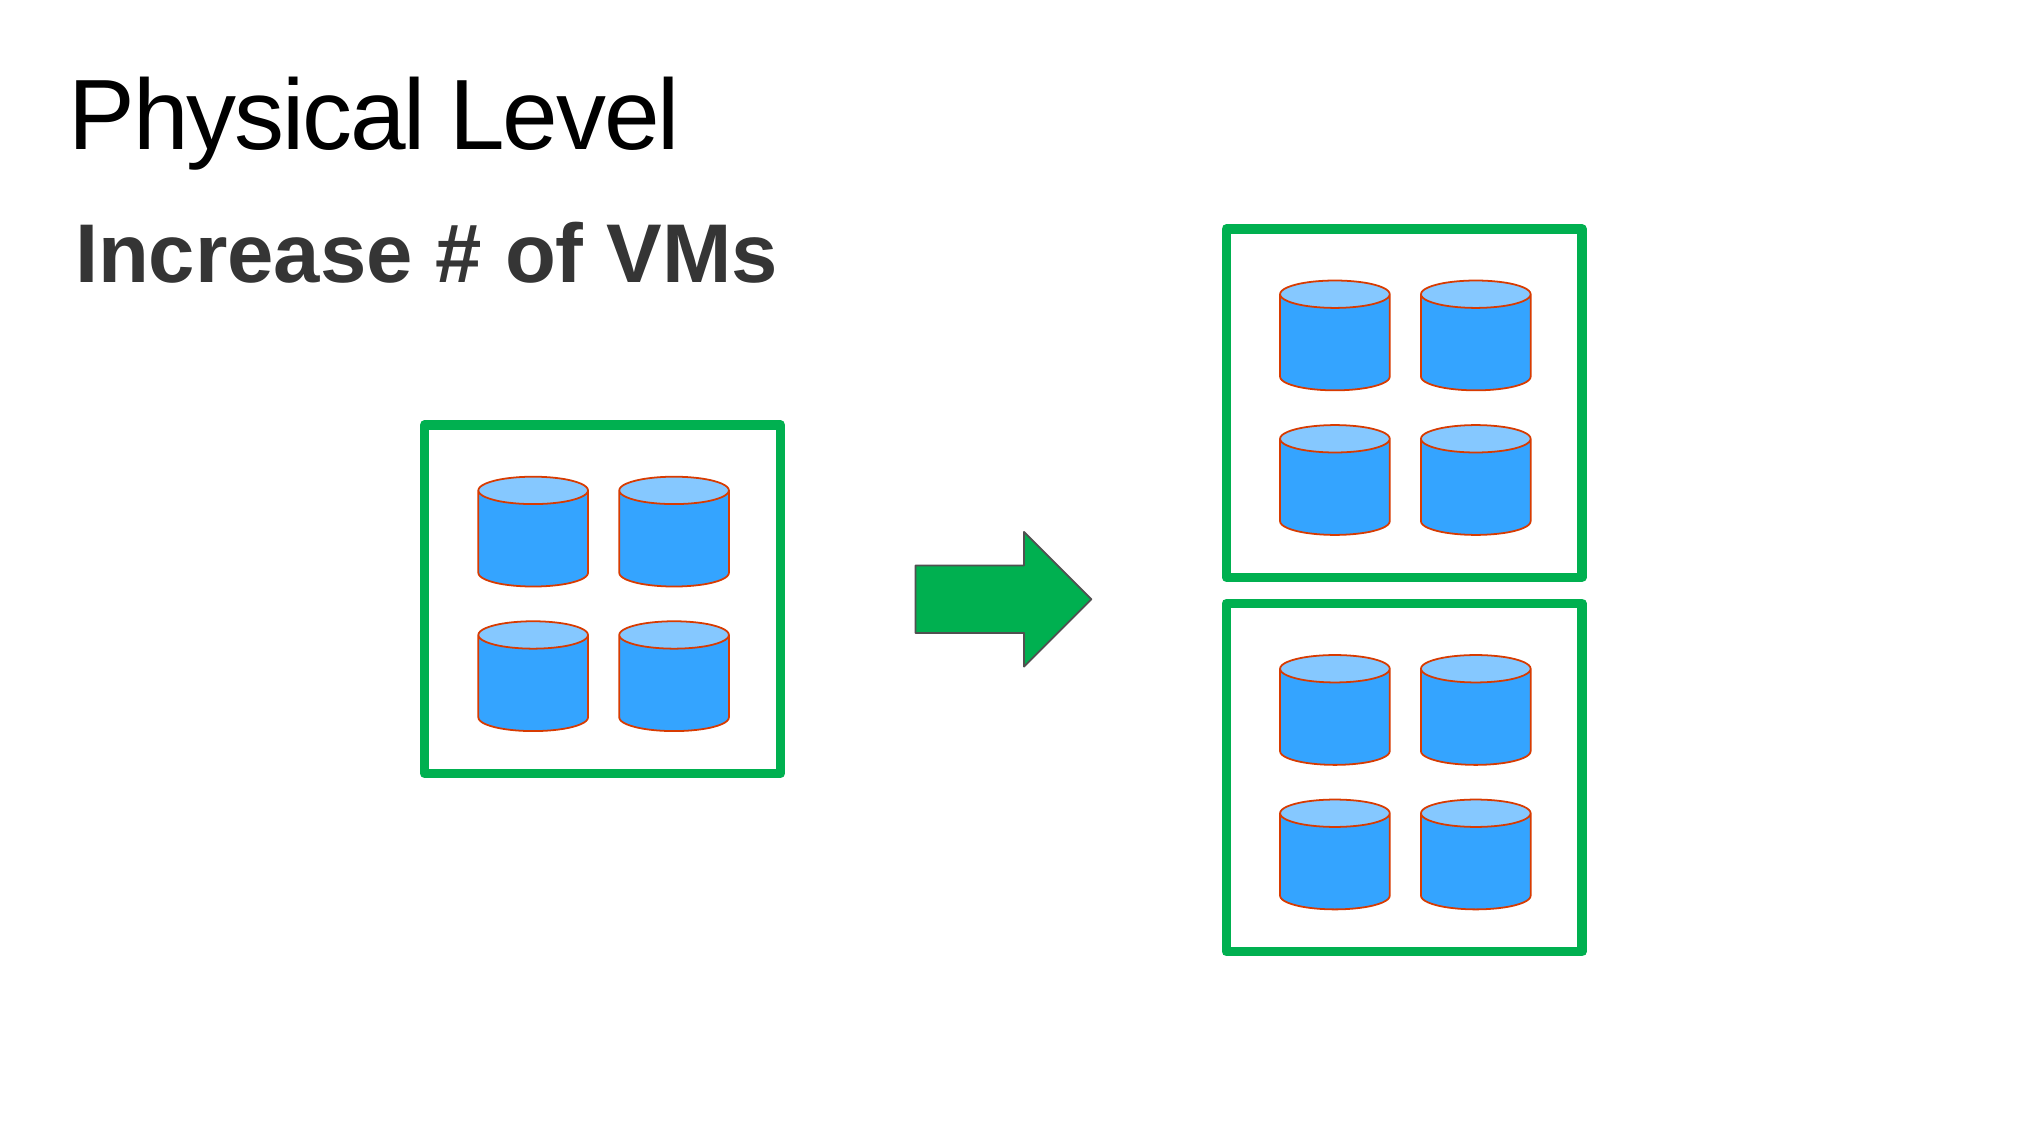

# Physical Level
Increase # of VMs